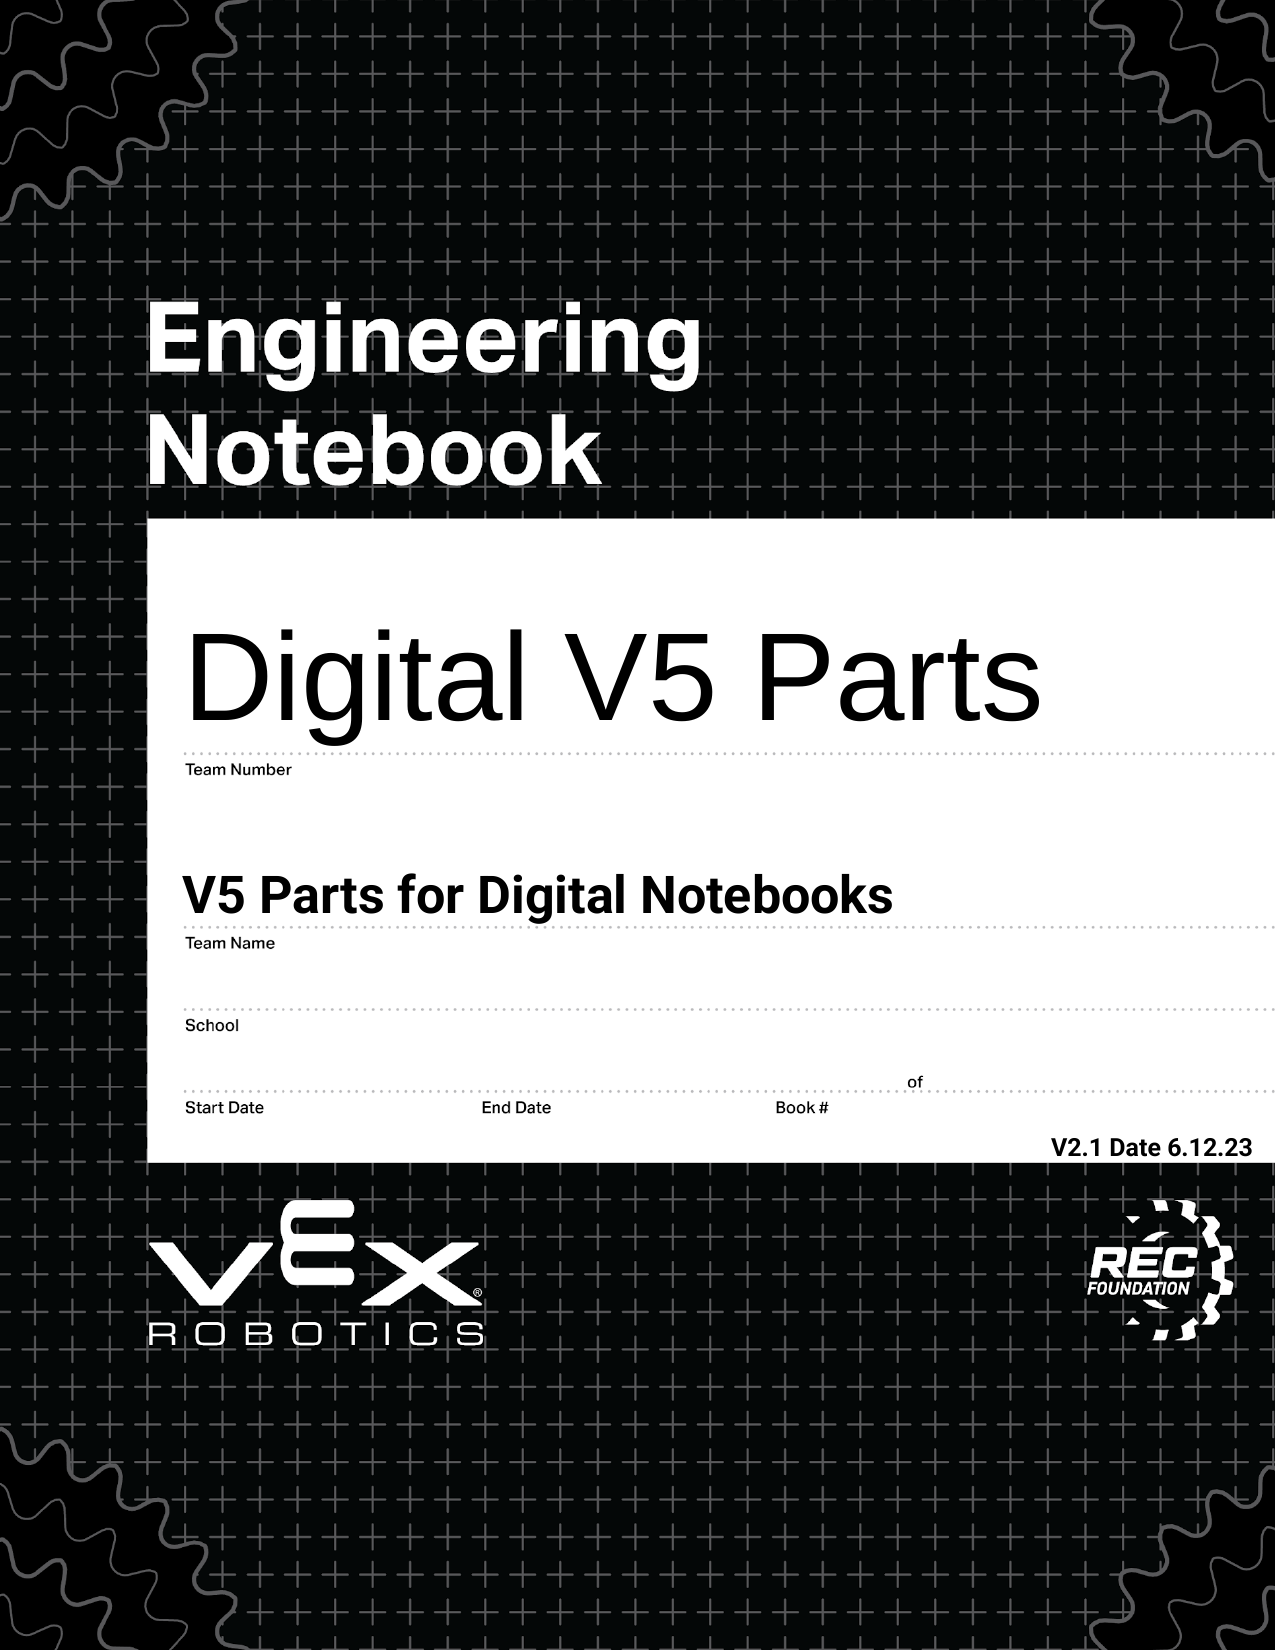

Digital V5 Parts
V5 Parts for Digital Notebooks
V2.1 Date 6.12.23

#